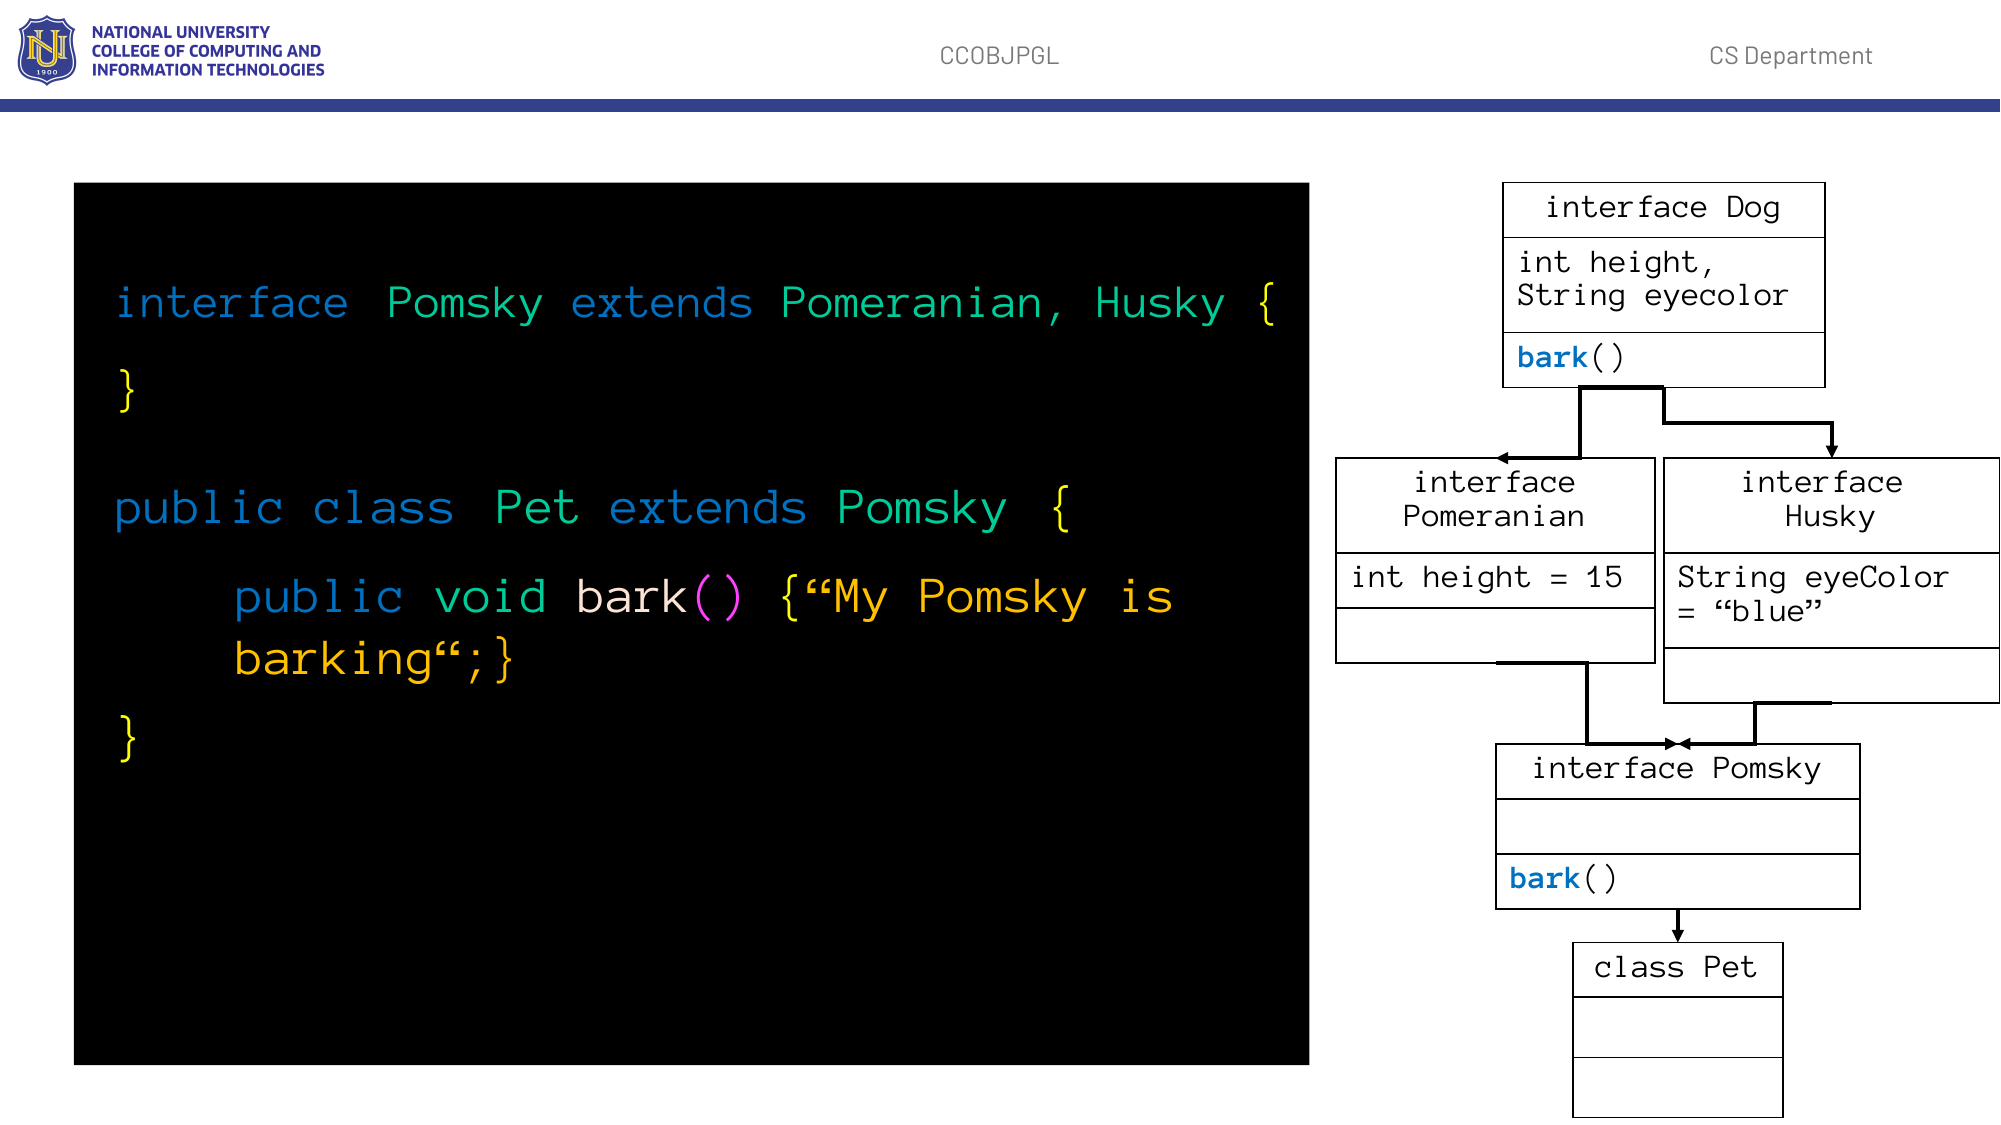

| interface Dog |
| --- |
| int height, String eyecolor |
| bark() |
Pomsky extends Pomeranian, Husky
{
interface
}
| interface Pomeranian |
| --- |
| int height = 15 |
|  |
| interface Husky |
| --- |
| String eyeColor = “blue” |
|  |
public class
Pet extends Pomsky
{
public void bark() {“My Pomsky is barking“;}
}
| interface Pomsky |
| --- |
|  |
| bark() |
| class Pet |
| --- |
|  |
|  |